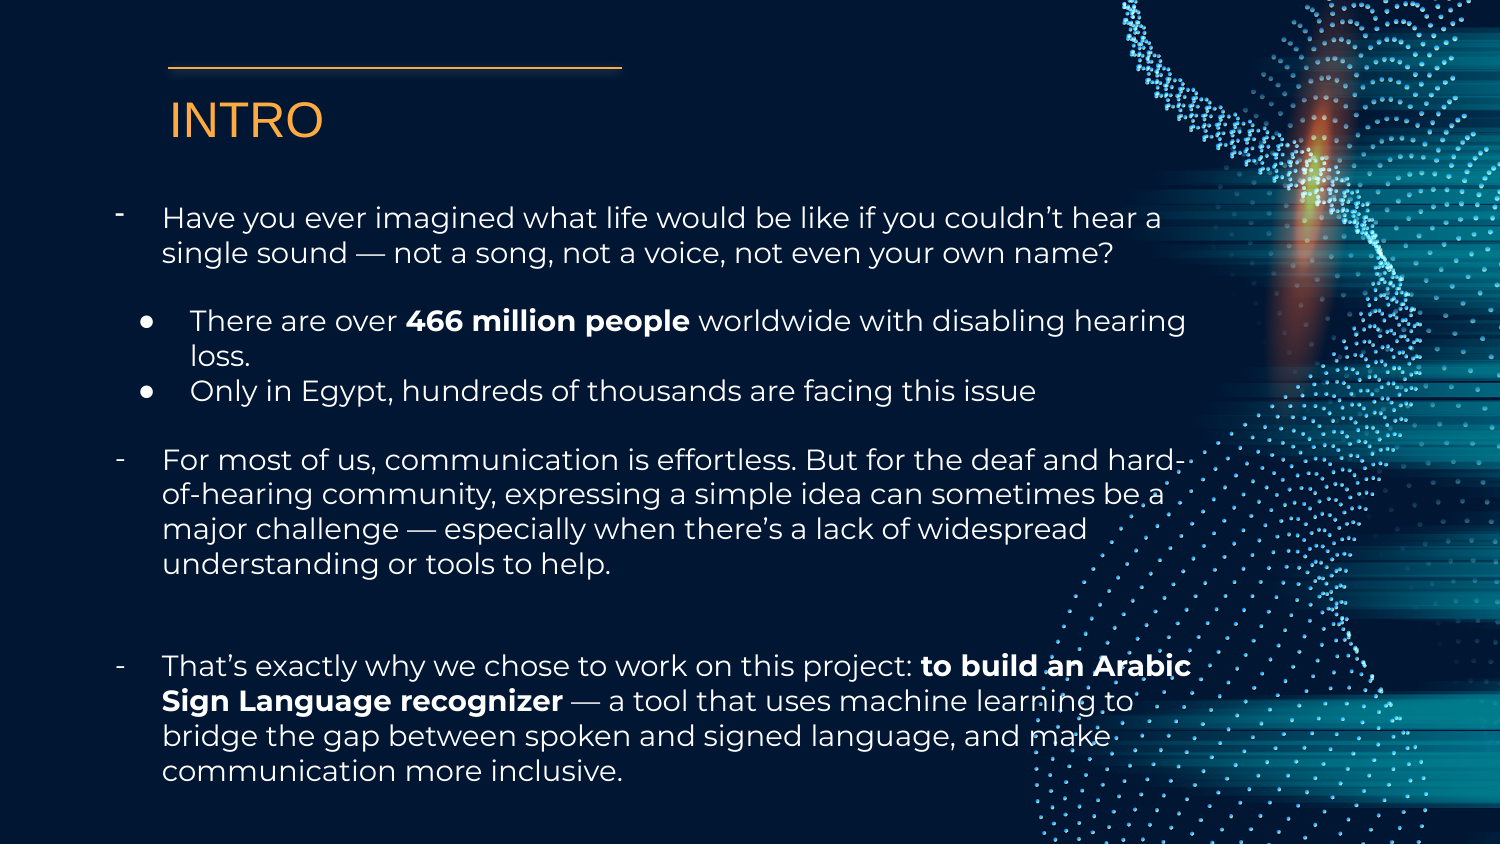

# INTRO
Have you ever imagined what life would be like if you couldn’t hear a single sound — not a song, not a voice, not even your own name?
There are over 466 million people worldwide with disabling hearing loss.
Only in Egypt, hundreds of thousands are facing this issue
For most of us, communication is effortless. But for the deaf and hard-of-hearing community, expressing a simple idea can sometimes be a major challenge — especially when there’s a lack of widespread understanding or tools to help.
That’s exactly why we chose to work on this project: to build an Arabic Sign Language recognizer — a tool that uses machine learning to bridge the gap between spoken and signed language, and make communication more inclusive.